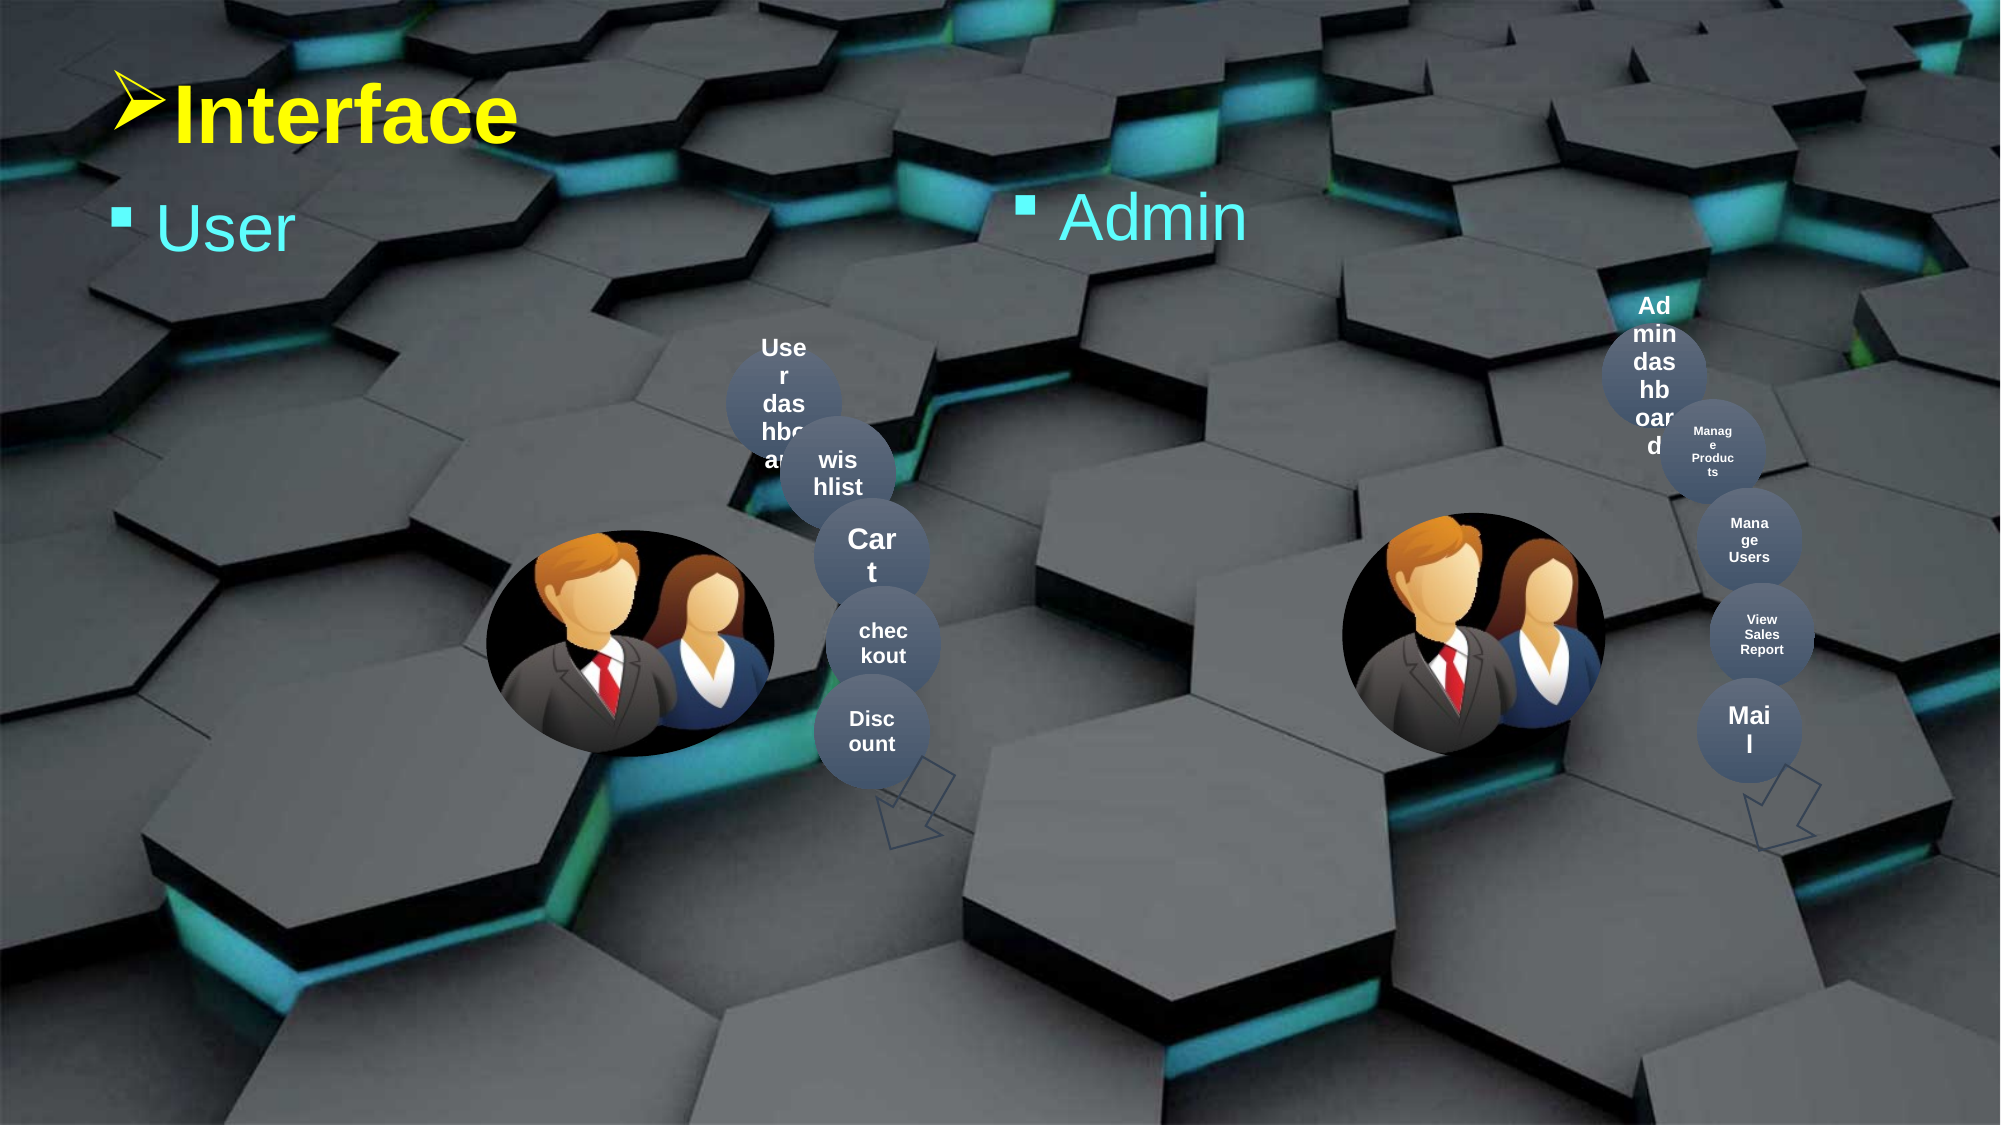

Interface
Mail
Manage Users
View Sales Report
 Admin
 User
User dashboard
Discount
wishlist
Cart
checkout